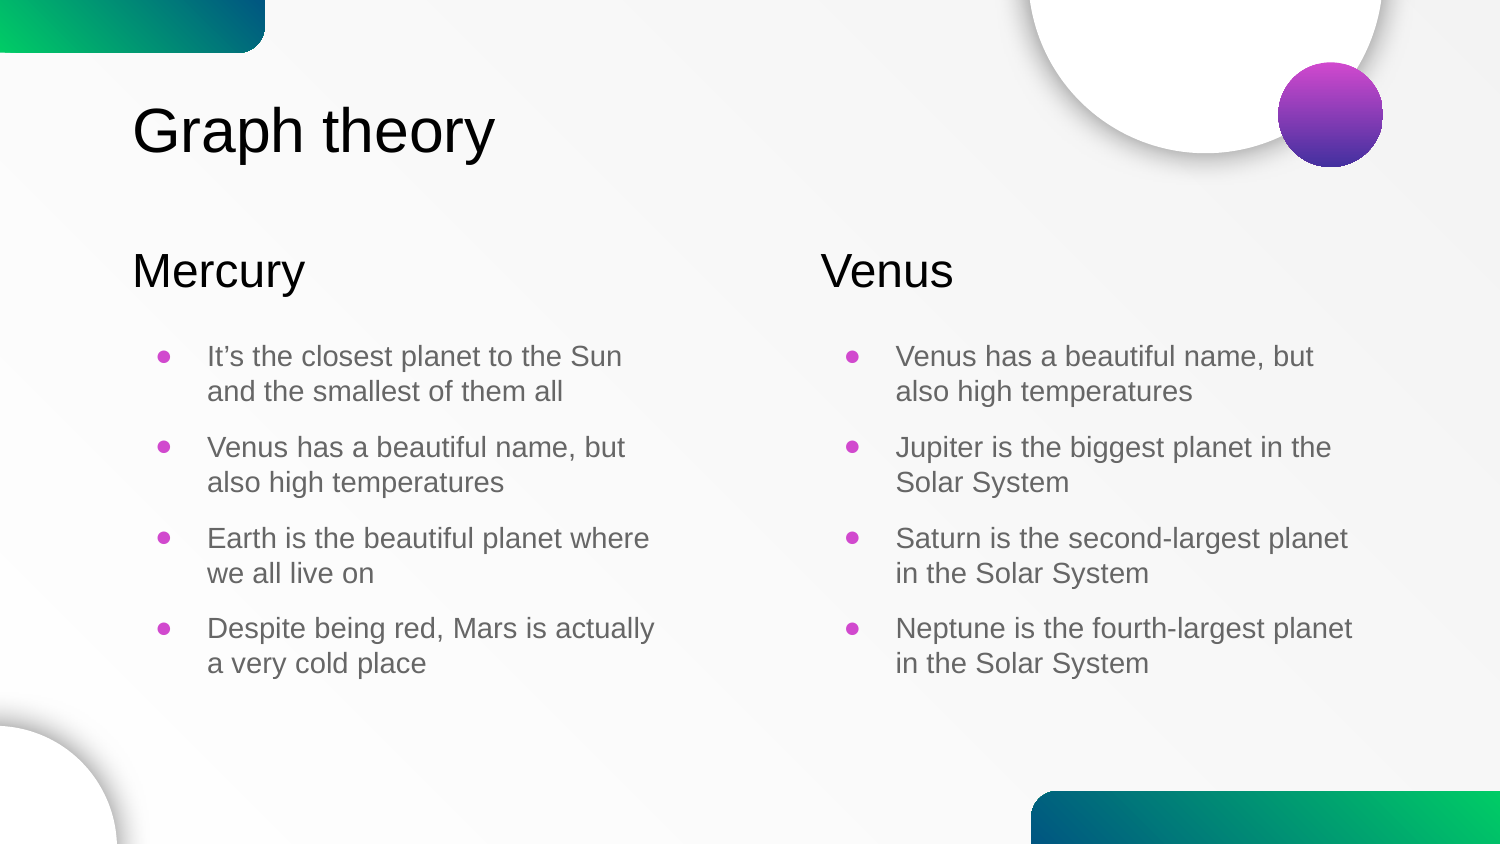

Graph theory
# Mercury
Venus
It’s the closest planet to the Sun and the smallest of them all
Venus has a beautiful name, but also high temperatures
Earth is the beautiful planet where we all live on
Despite being red, Mars is actually a very cold place
Venus has a beautiful name, but also high temperatures
Jupiter is the biggest planet in the Solar System
Saturn is the second-largest planet in the Solar System
Neptune is the fourth-largest planet in the Solar System